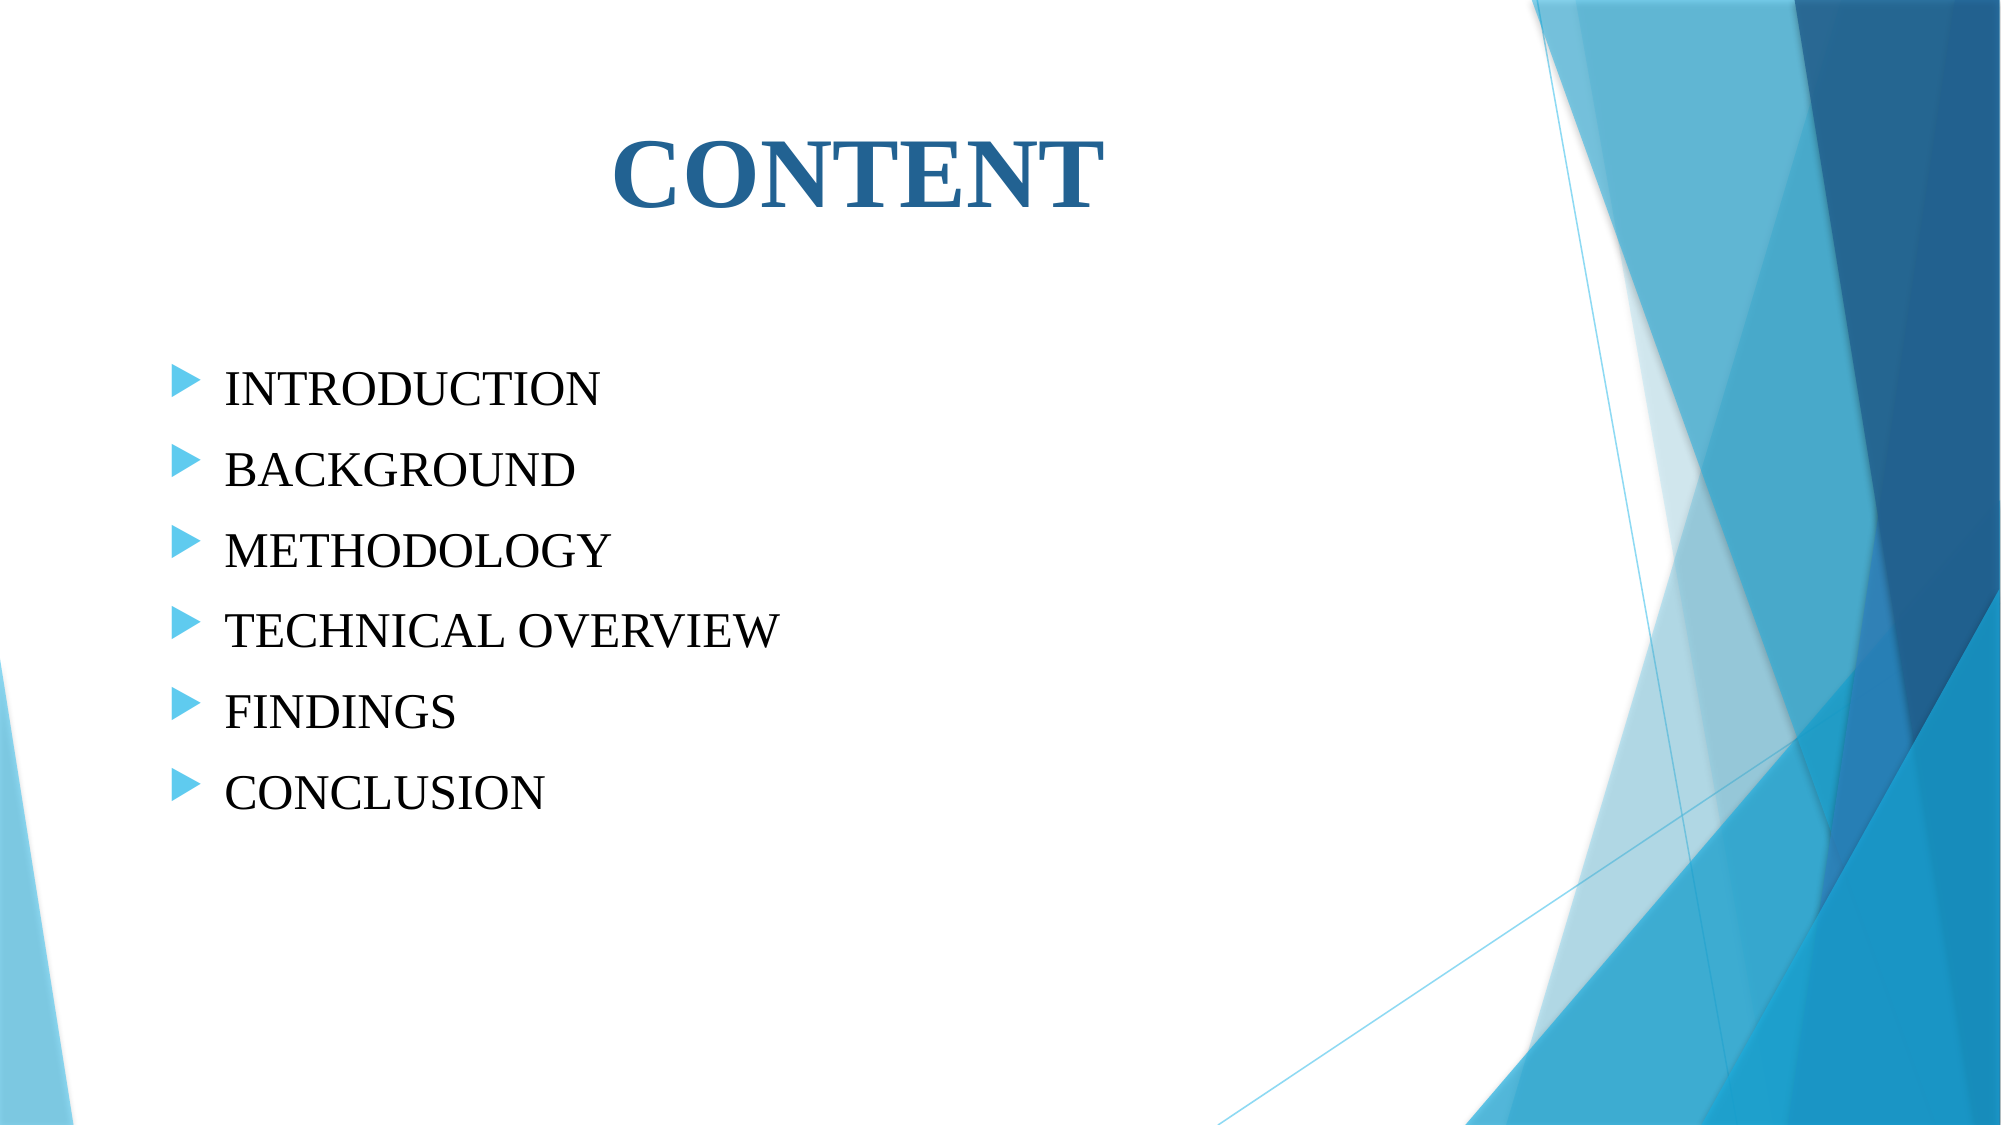

# CONTENT
INTRODUCTION
BACKGROUND
METHODOLOGY
TECHNICAL OVERVIEW
FINDINGS
CONCLUSION